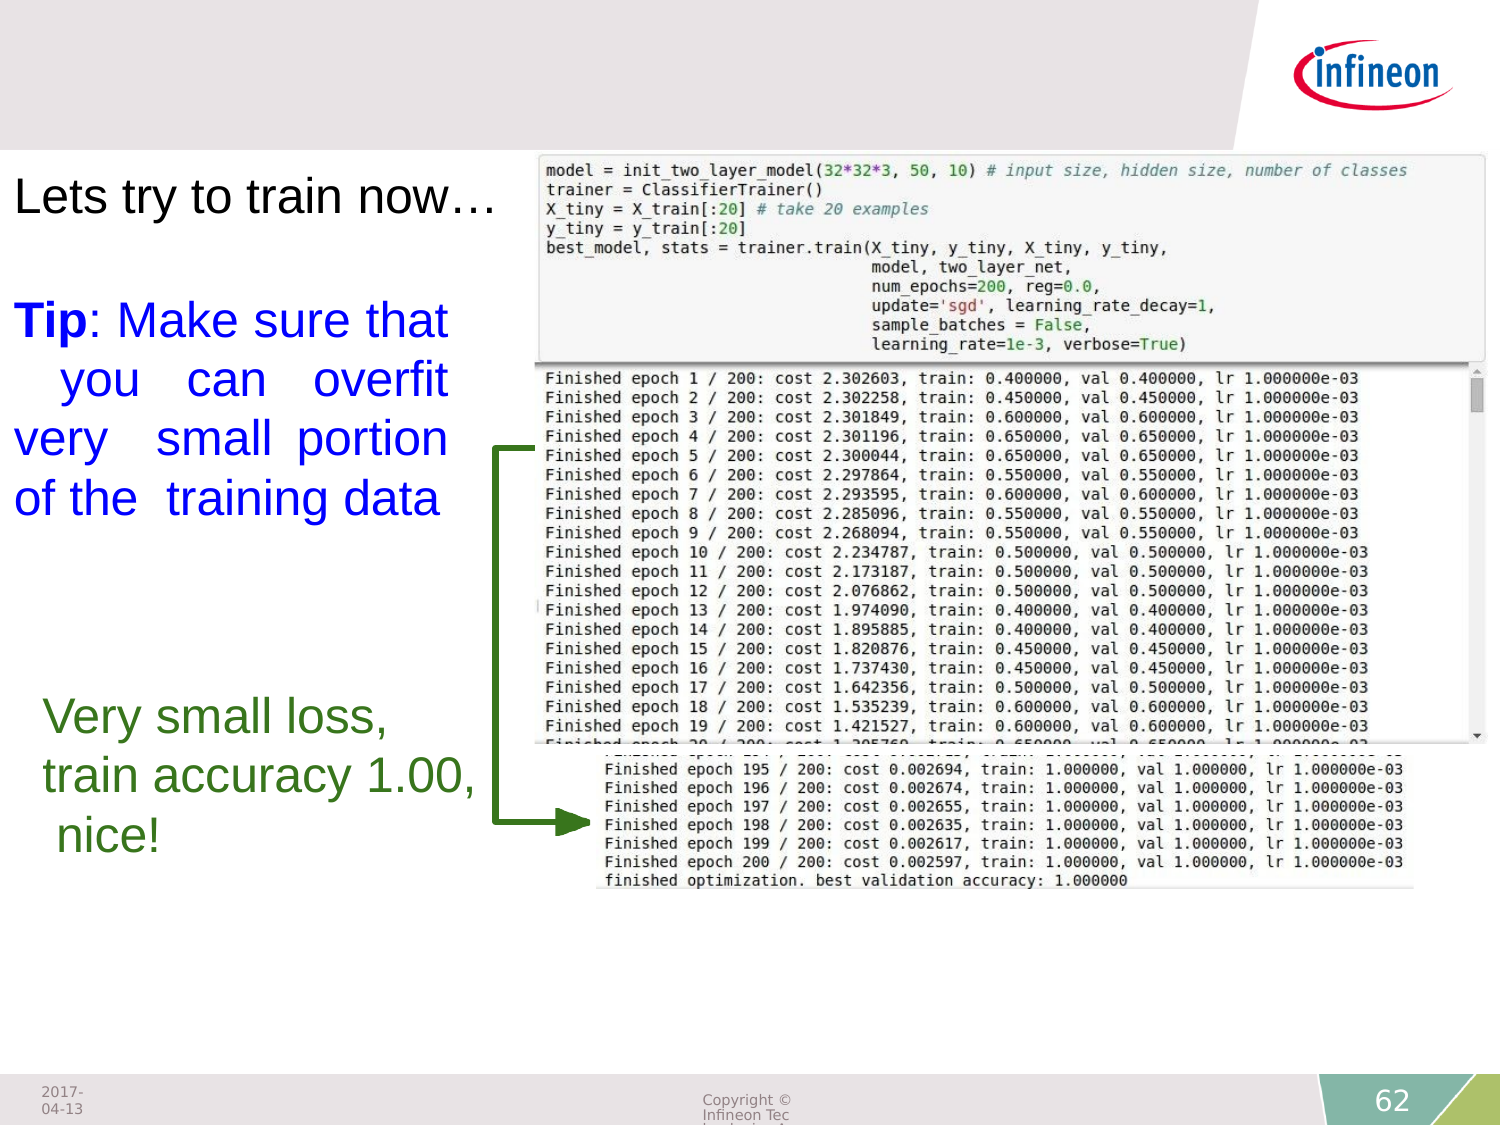

Lets try to train now…

Tip: Make sure that  you can overfit very  small portion of the  training data

Very small loss,  train accuracy 1.00,  nice!

Fei-Fei Li & Justin Johnson & Serena Yeung	Lecture 6 -	April 20, 2017
2017-04-13
Copyright © Infineon Technologies AG 2018. All rights reserved.
62